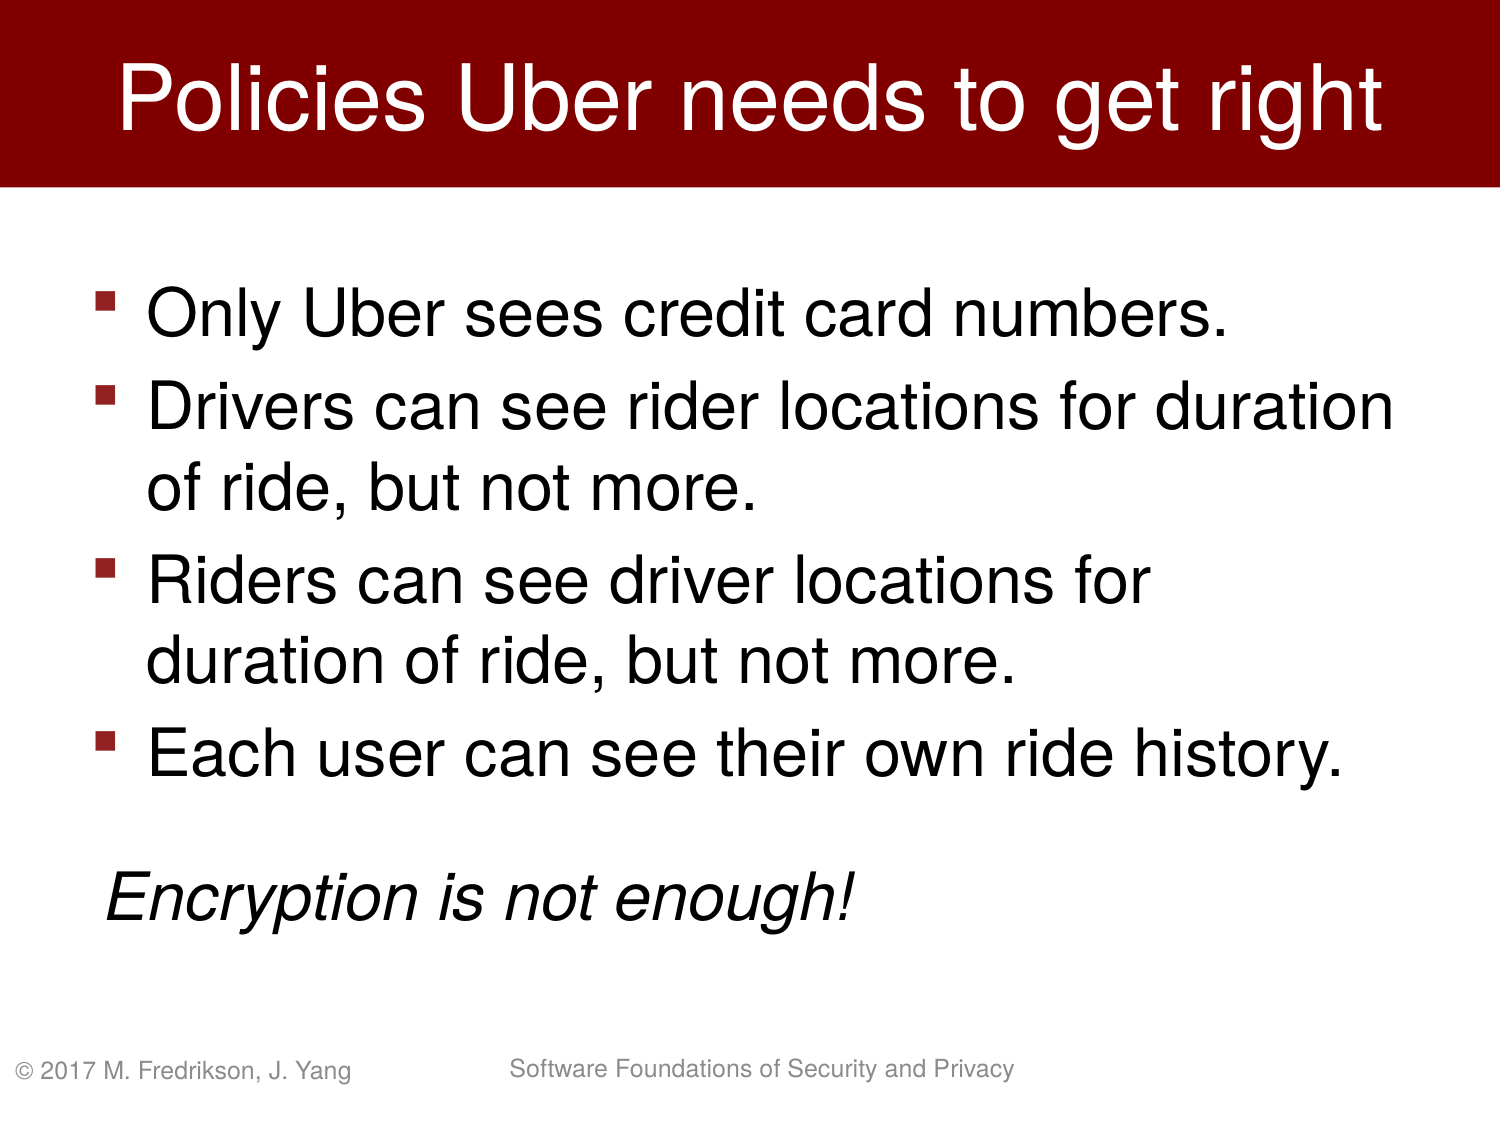

# Policies Uber needs to get right
Only Uber sees credit card numbers.
Drivers can see rider locations for duration of ride, but not more.
Riders can see driver locations for duration of ride, but not more.
Each user can see their own ride history.
Encryption is not enough!
© 2017 M. Fredrikson, J. Yang